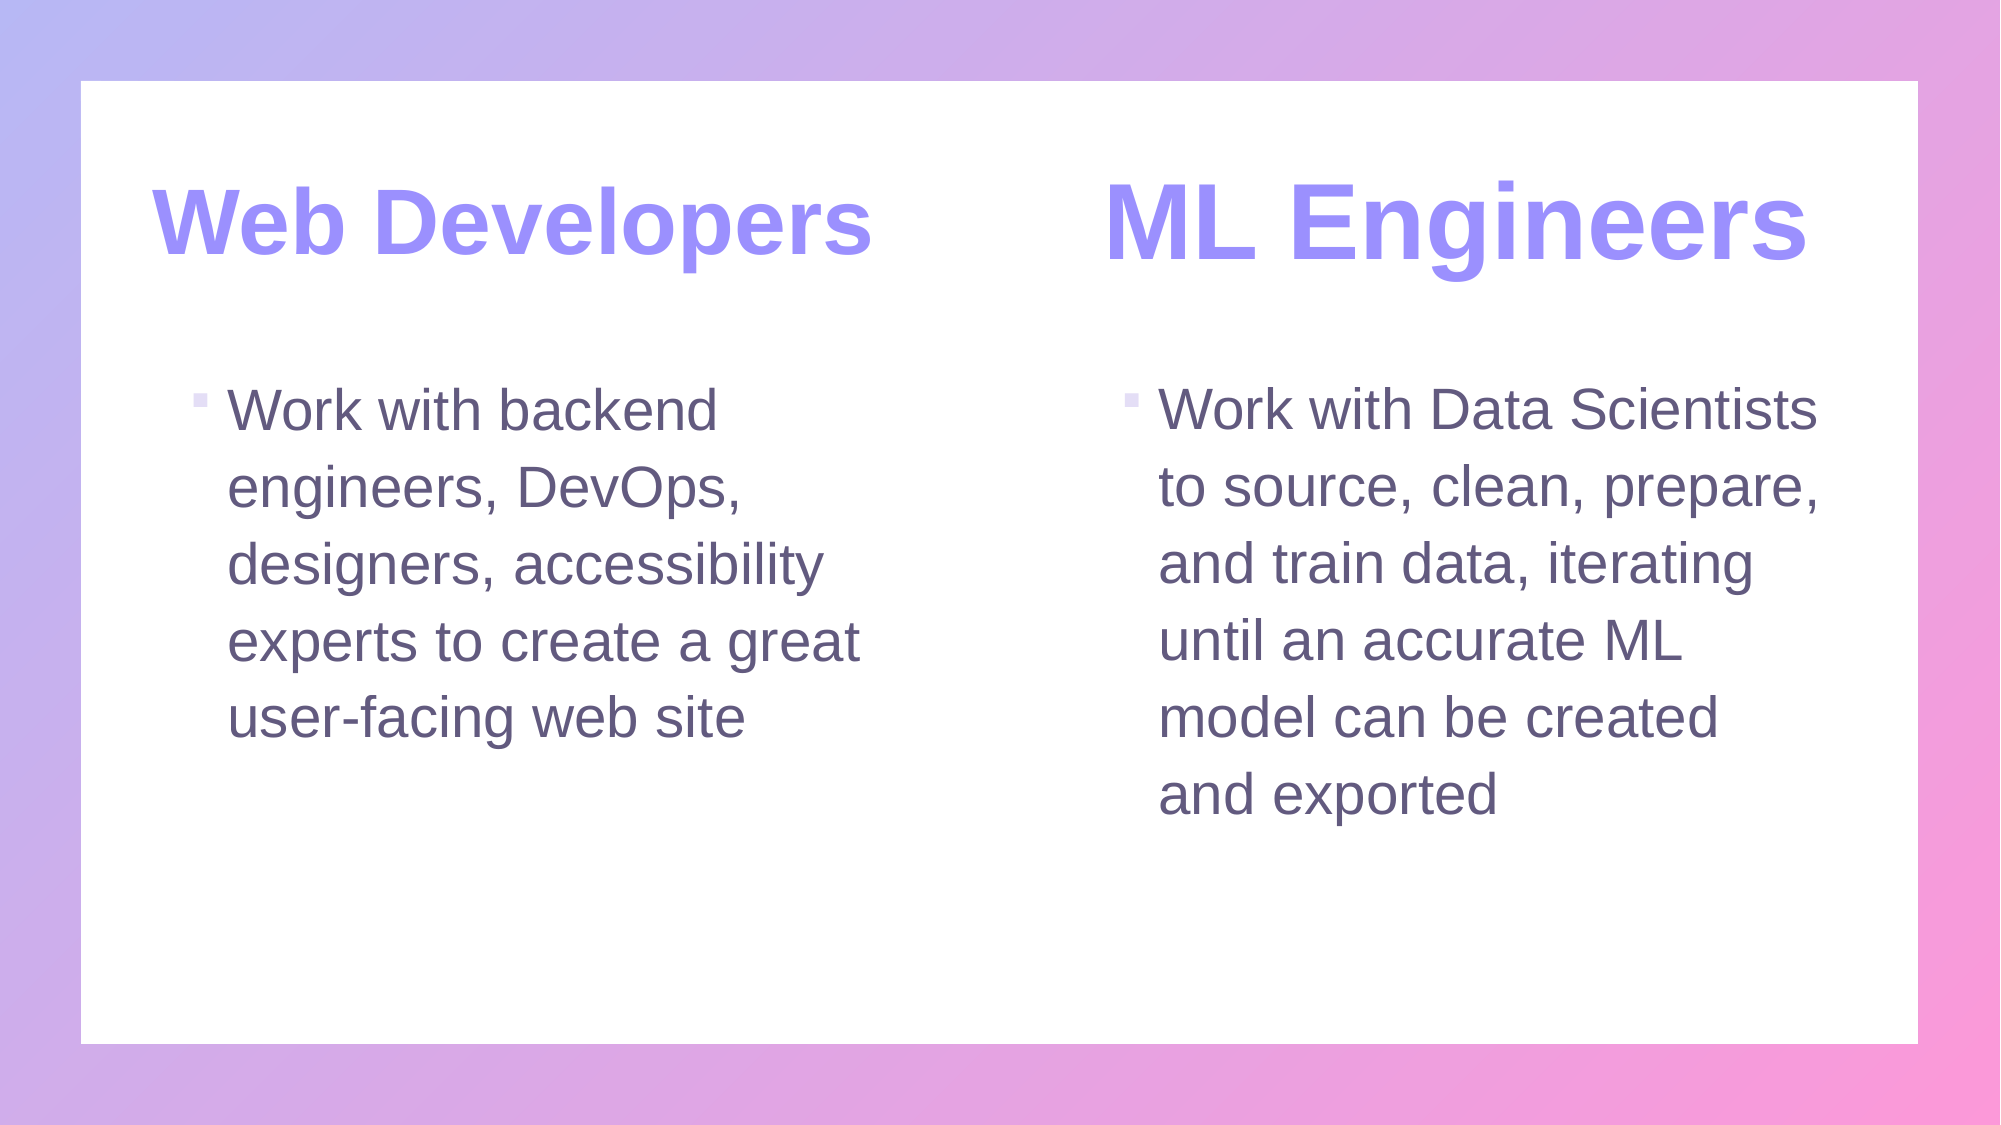

ML Engineers
Web Developers
Work with backend engineers, DevOps, designers, accessibility experts to create a great user-facing web site
Work with Data Scientists to source, clean, prepare, and train data, iterating until an accurate ML model can be created and exported